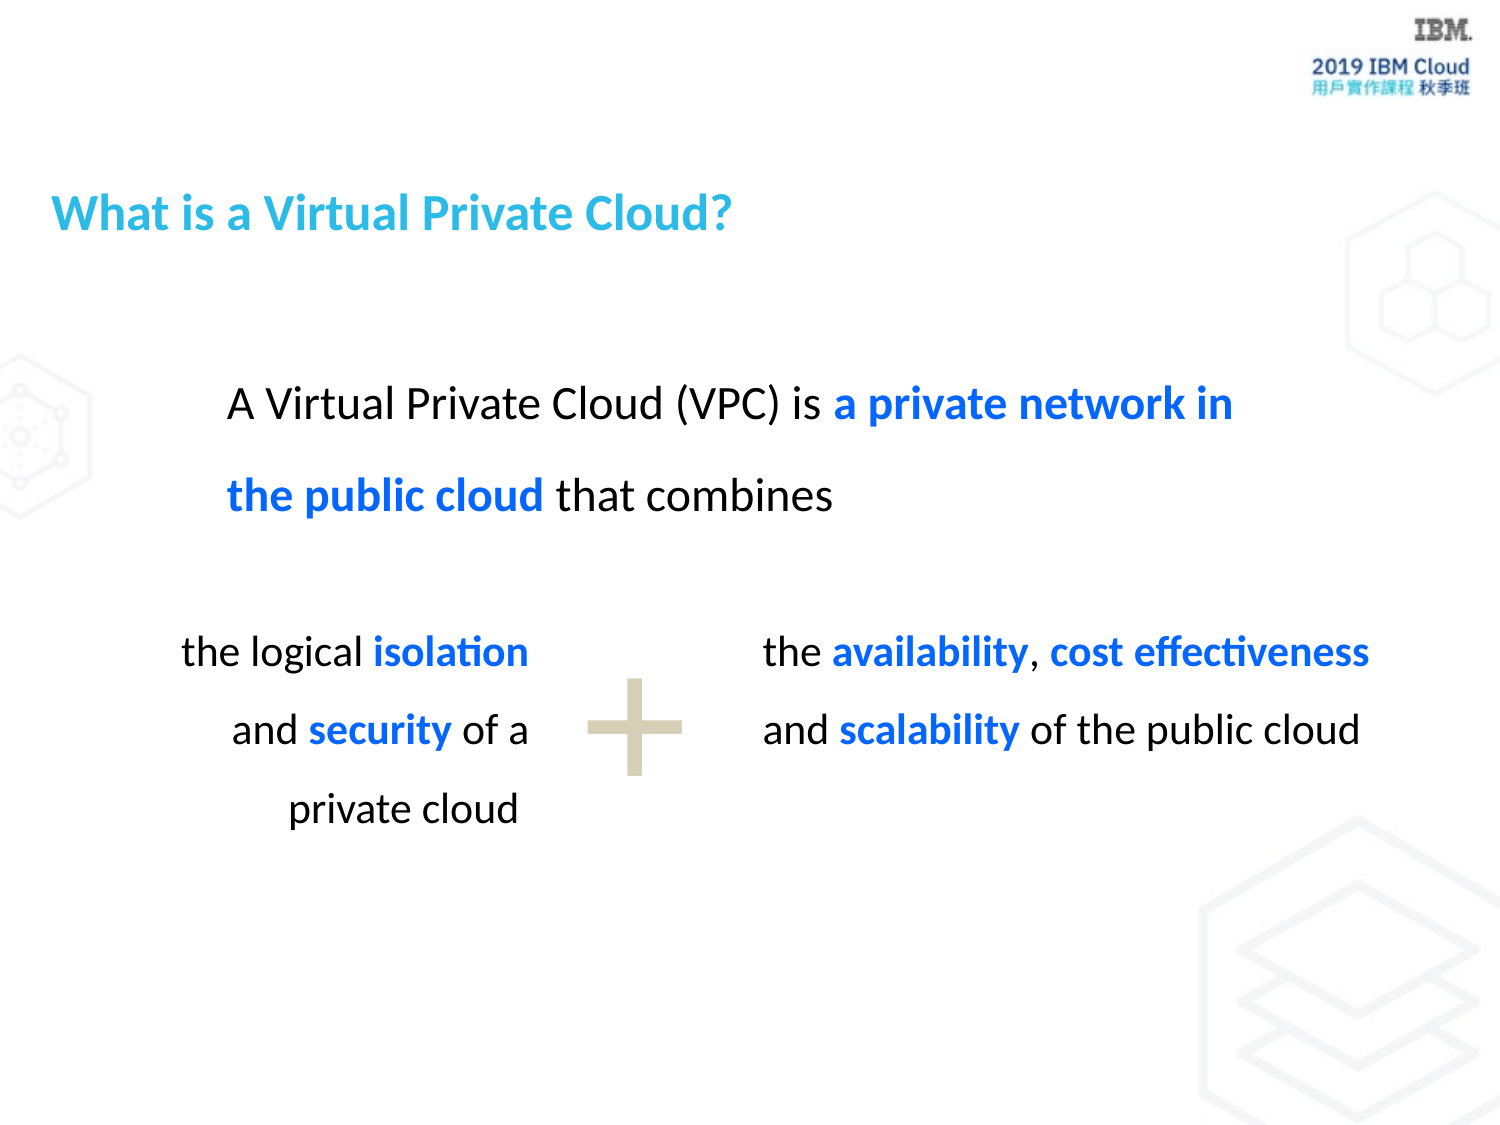

# What is a Virtual Private Cloud?
A Virtual Private Cloud (VPC) is a private network in the public cloud that combines

+
the logical isolation and security of a private cloud
the availability, cost effectiveness and scalability of the public cloud